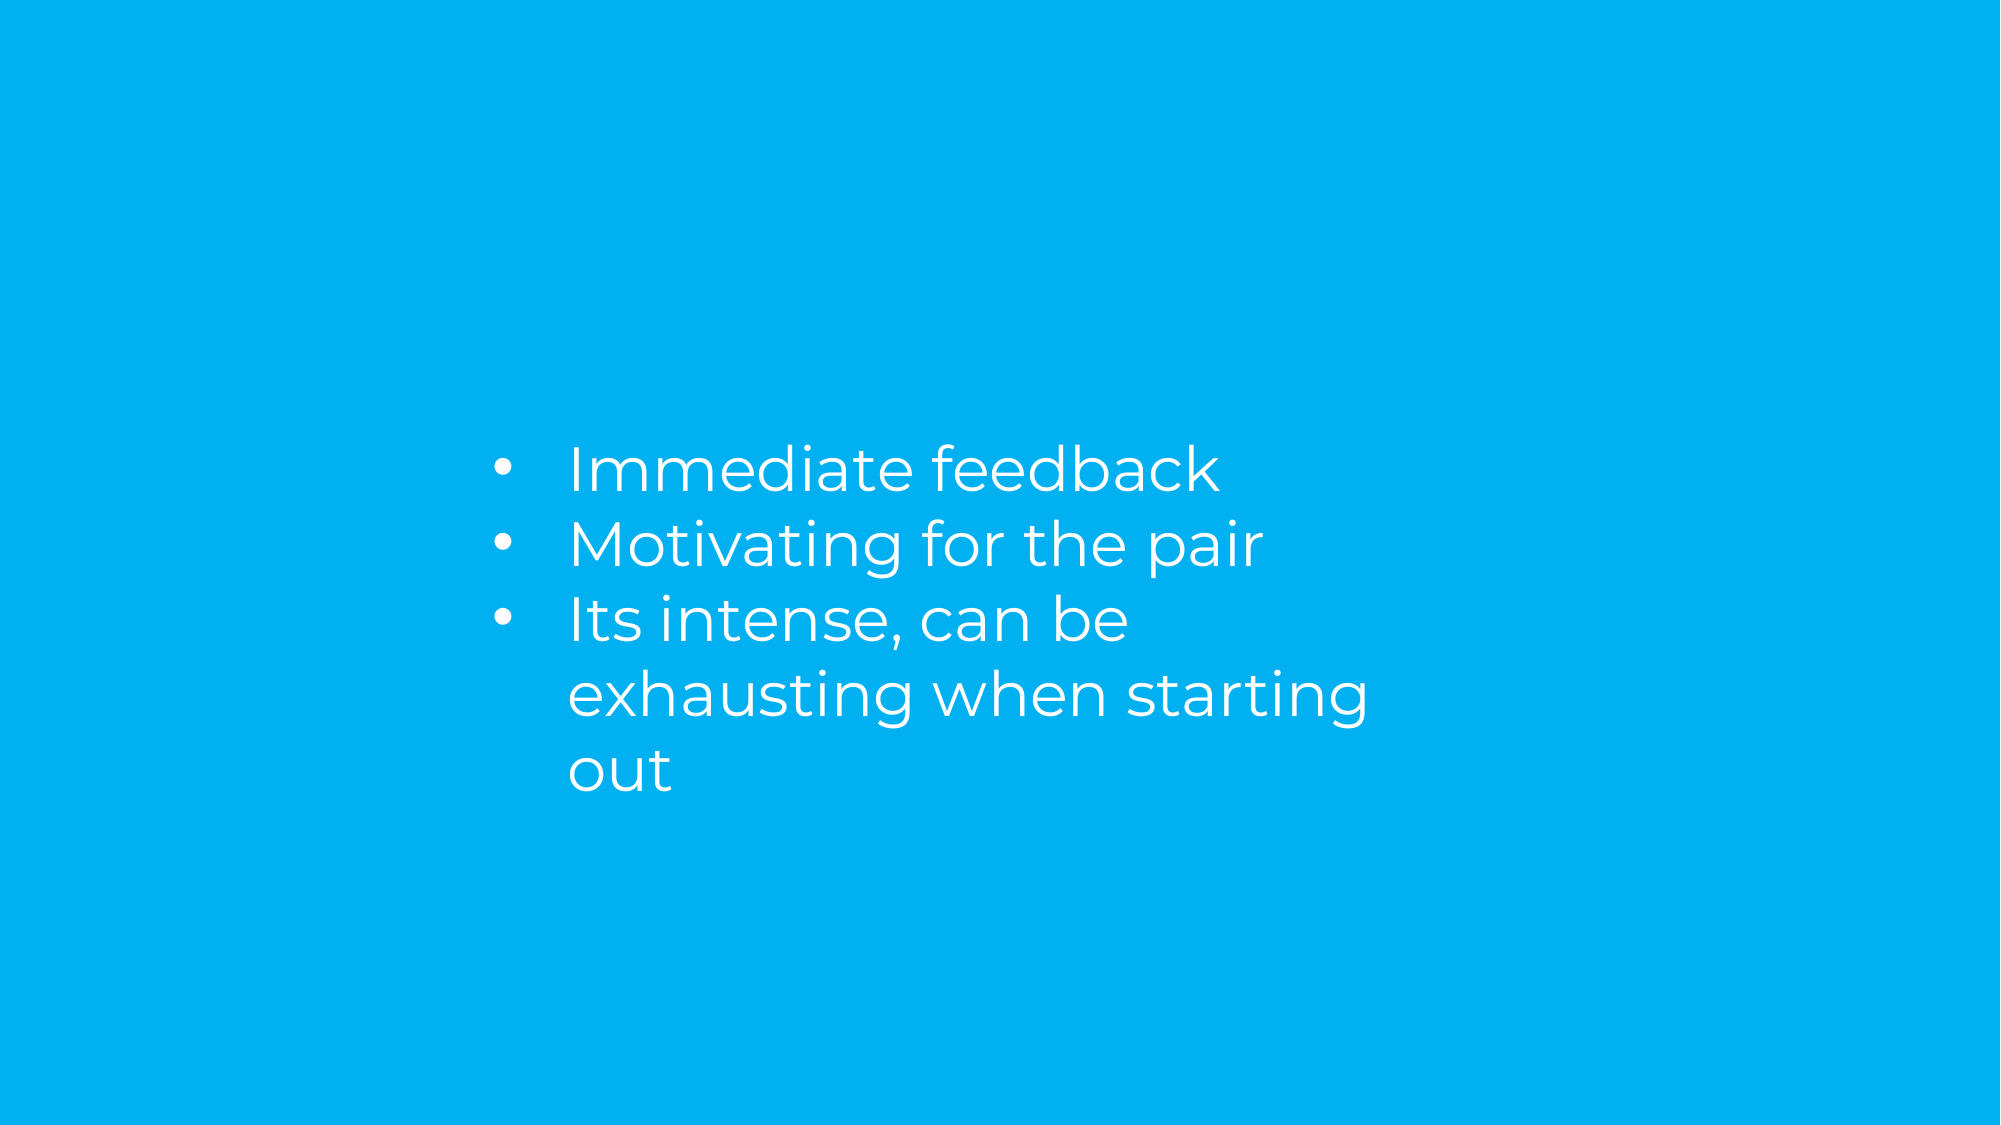

Immediate feedback
Motivating for the pair
Its intense, can be exhausting when starting out